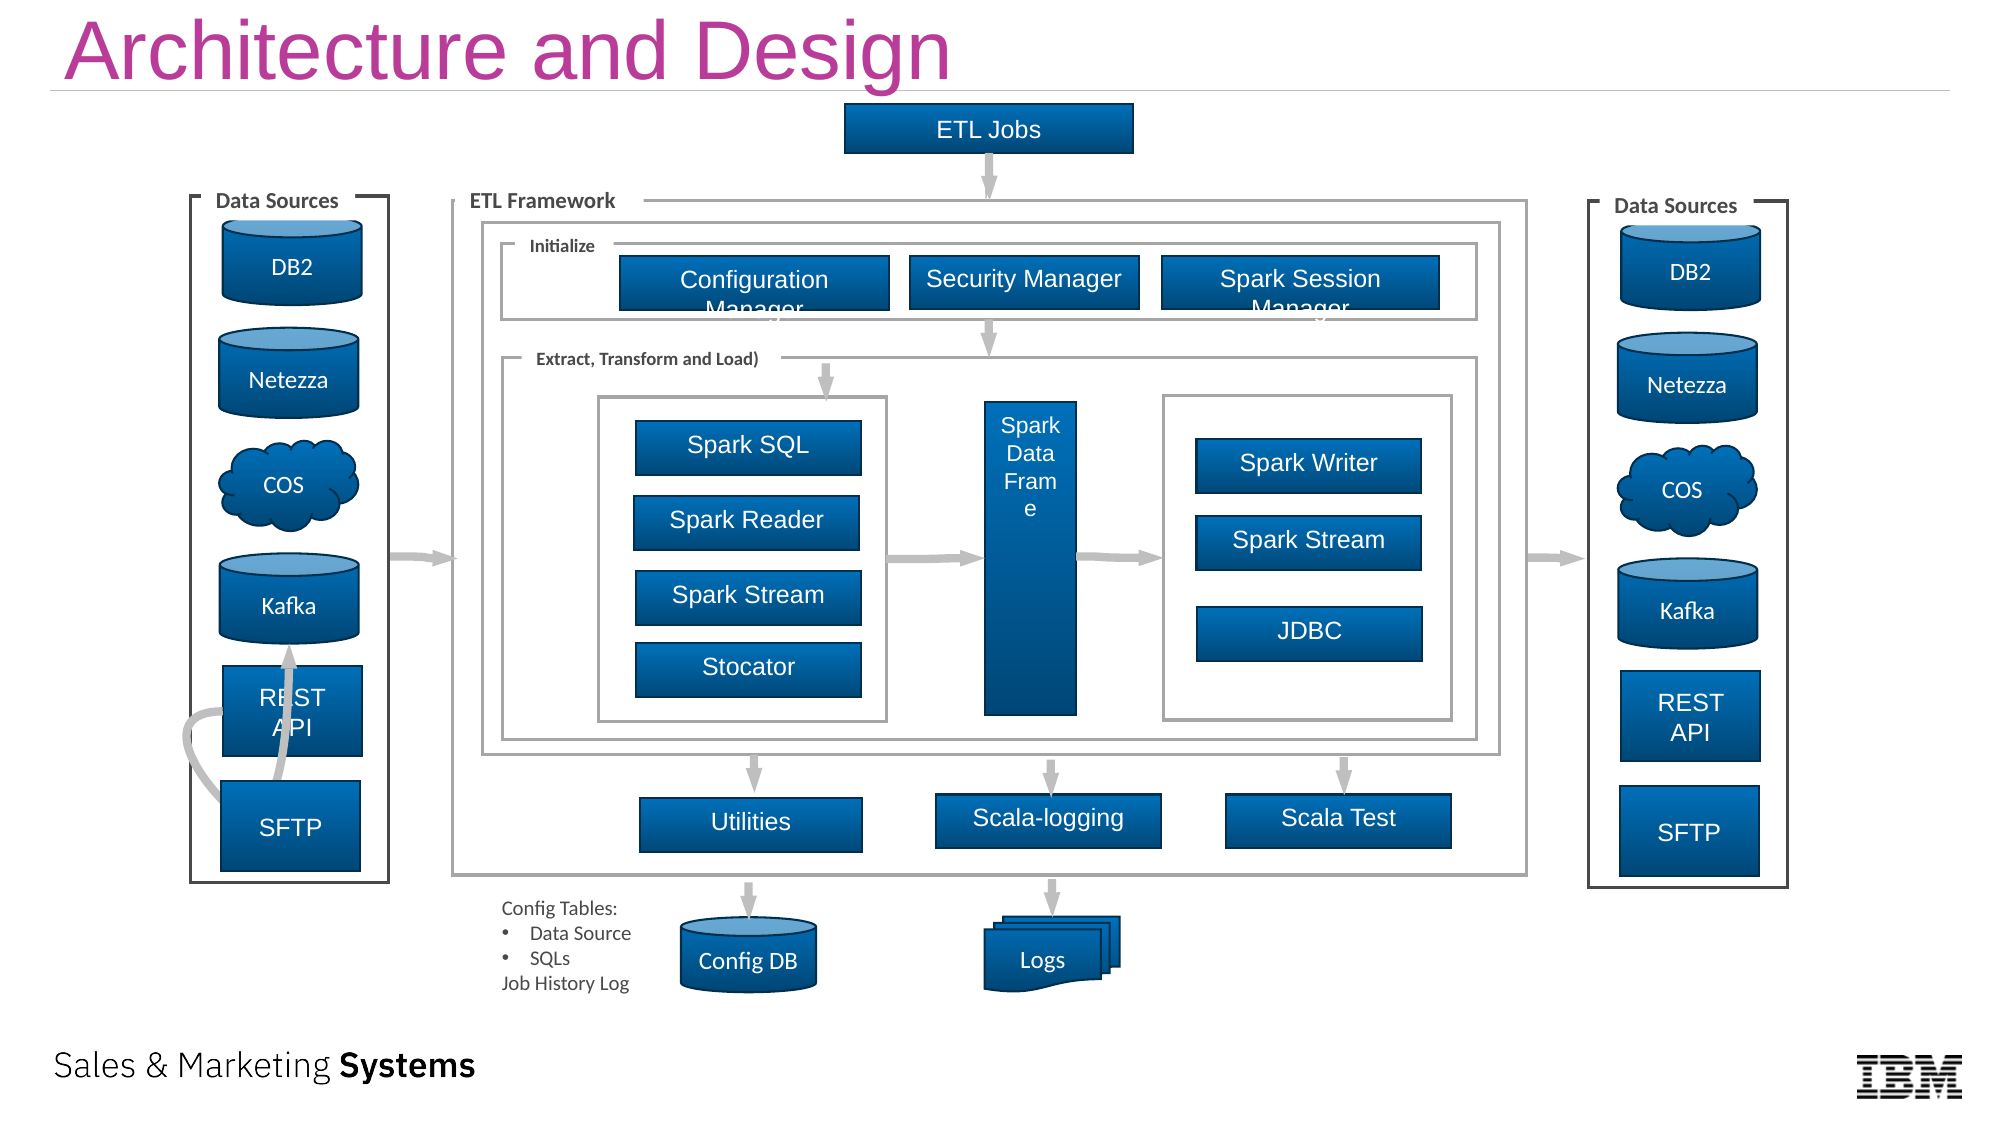

Architecture and Design
ETL Jobs
ETL Framework
Data Sources

DB2
Netezza
COS
Kafka
REST API
SFTP
Data Sources

DB2
Netezza
COS
Kafka
REST API
SFTP

Initialize

Security Manager
Spark Session Manager
Configuration Manager
Extract, Transform and Load)

Spark DataFrame
Spark SQL

Spark Writer

Spark Reader

Spark Stream
Spark Stream
JDBC
Stocator
Scala-logging
Scala Test
Utilities
Config Tables:
Data Source
SQLs
Job History Log
Logs
Config DB